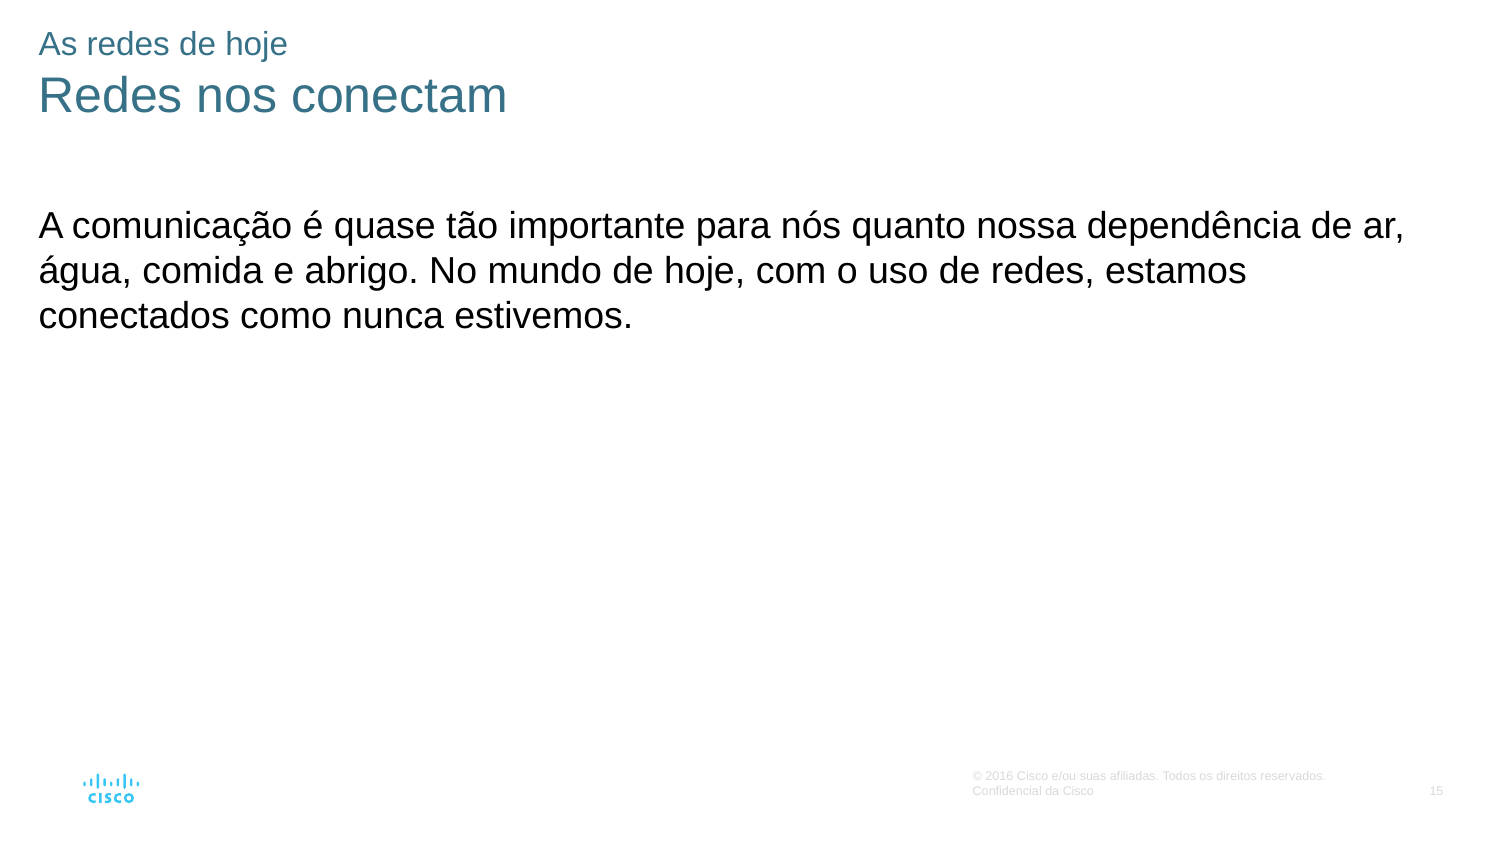

As redes de hoje
Redes nos conectam

A comunicação é quase tão importante para nós quanto nossa dependência de ar, água, comida e abrigo. No mundo de hoje, com o uso de redes, estamos conectados como nunca estivemos.